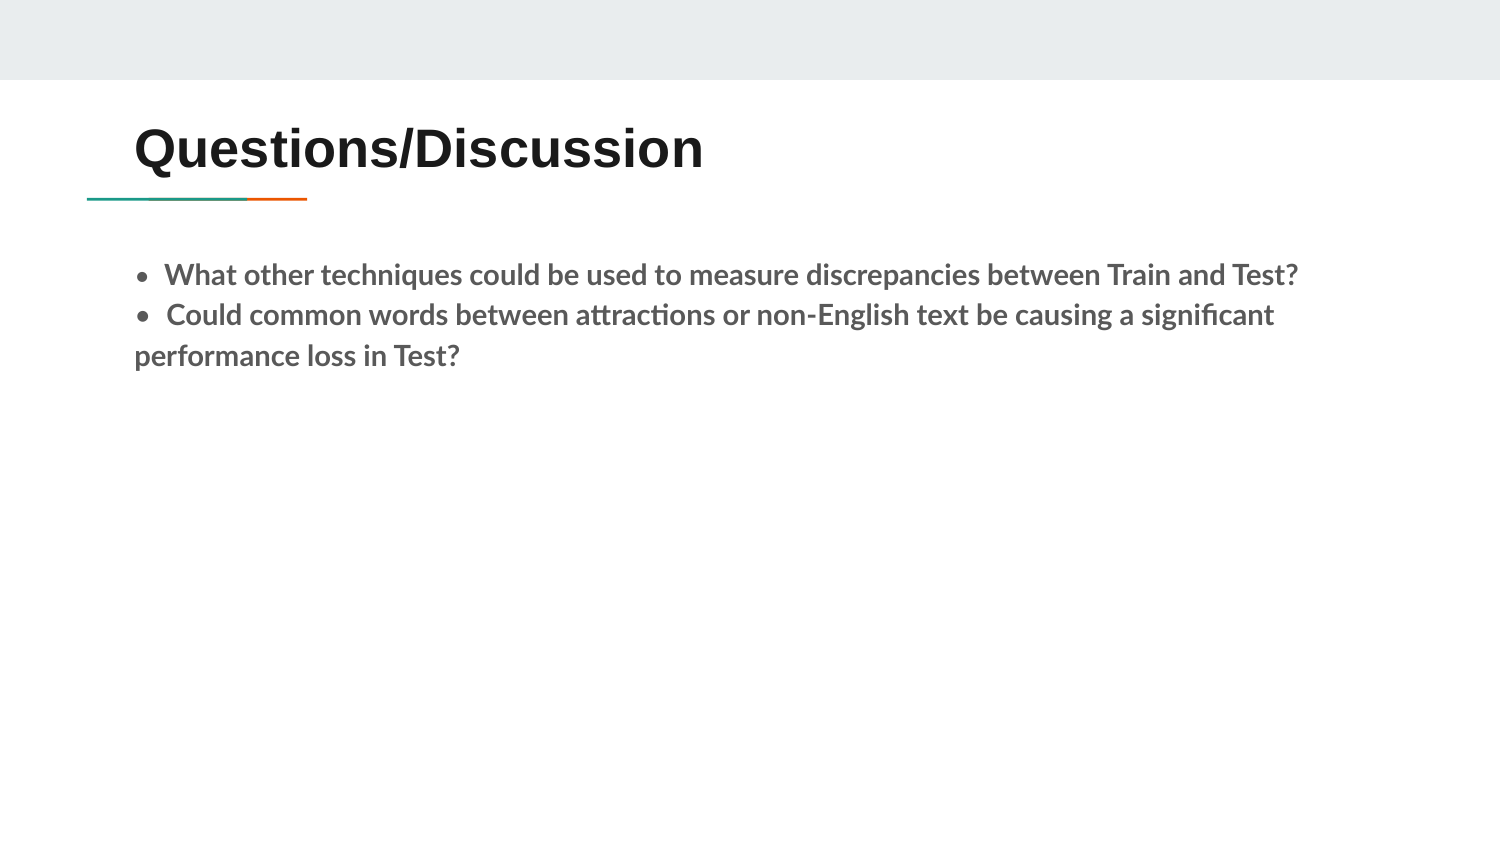

# Questions/Discussion
•  What other techniques could be used to measure discrepancies between Train and Test?
•  Could common words between attractions or non-English text be causing a significant performance loss in Test?